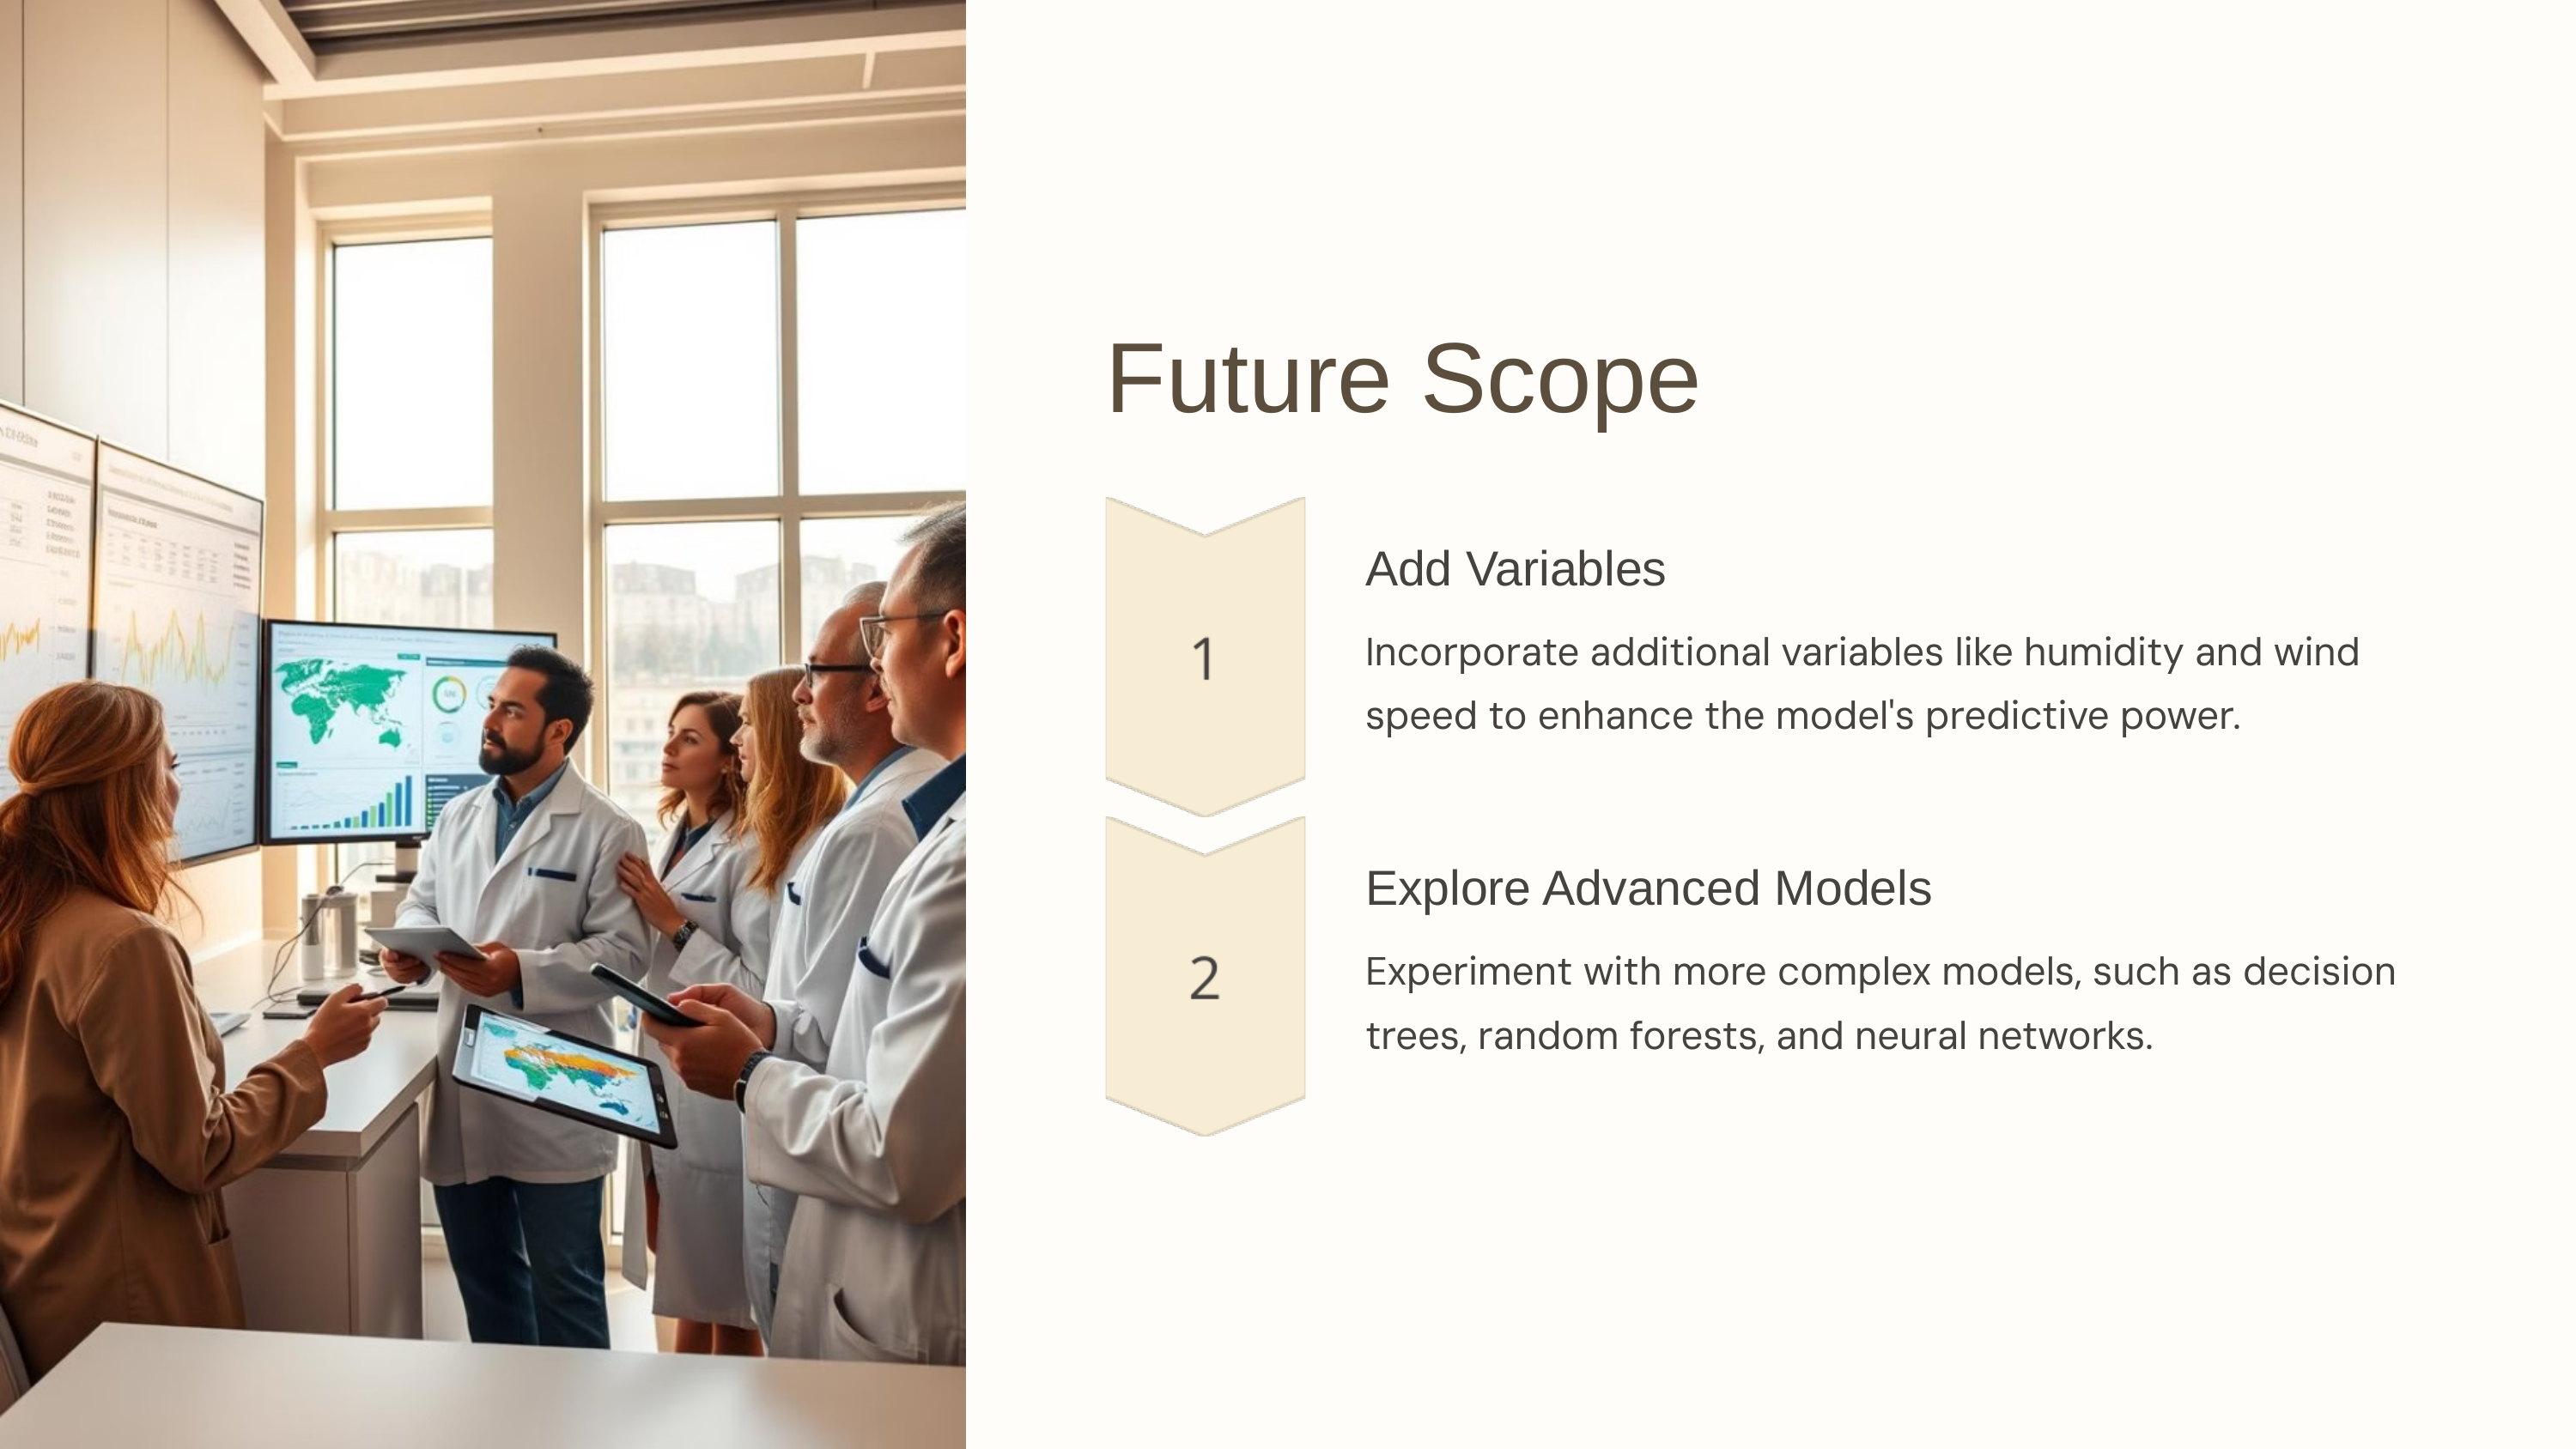

Future Scope

Add Variables
Incorporate additional variables like humidity and wind speed to enhance the model's predictive power.

Explore Advanced Models
Experiment with more complex models, such as decision trees, random forests, and neural networks.